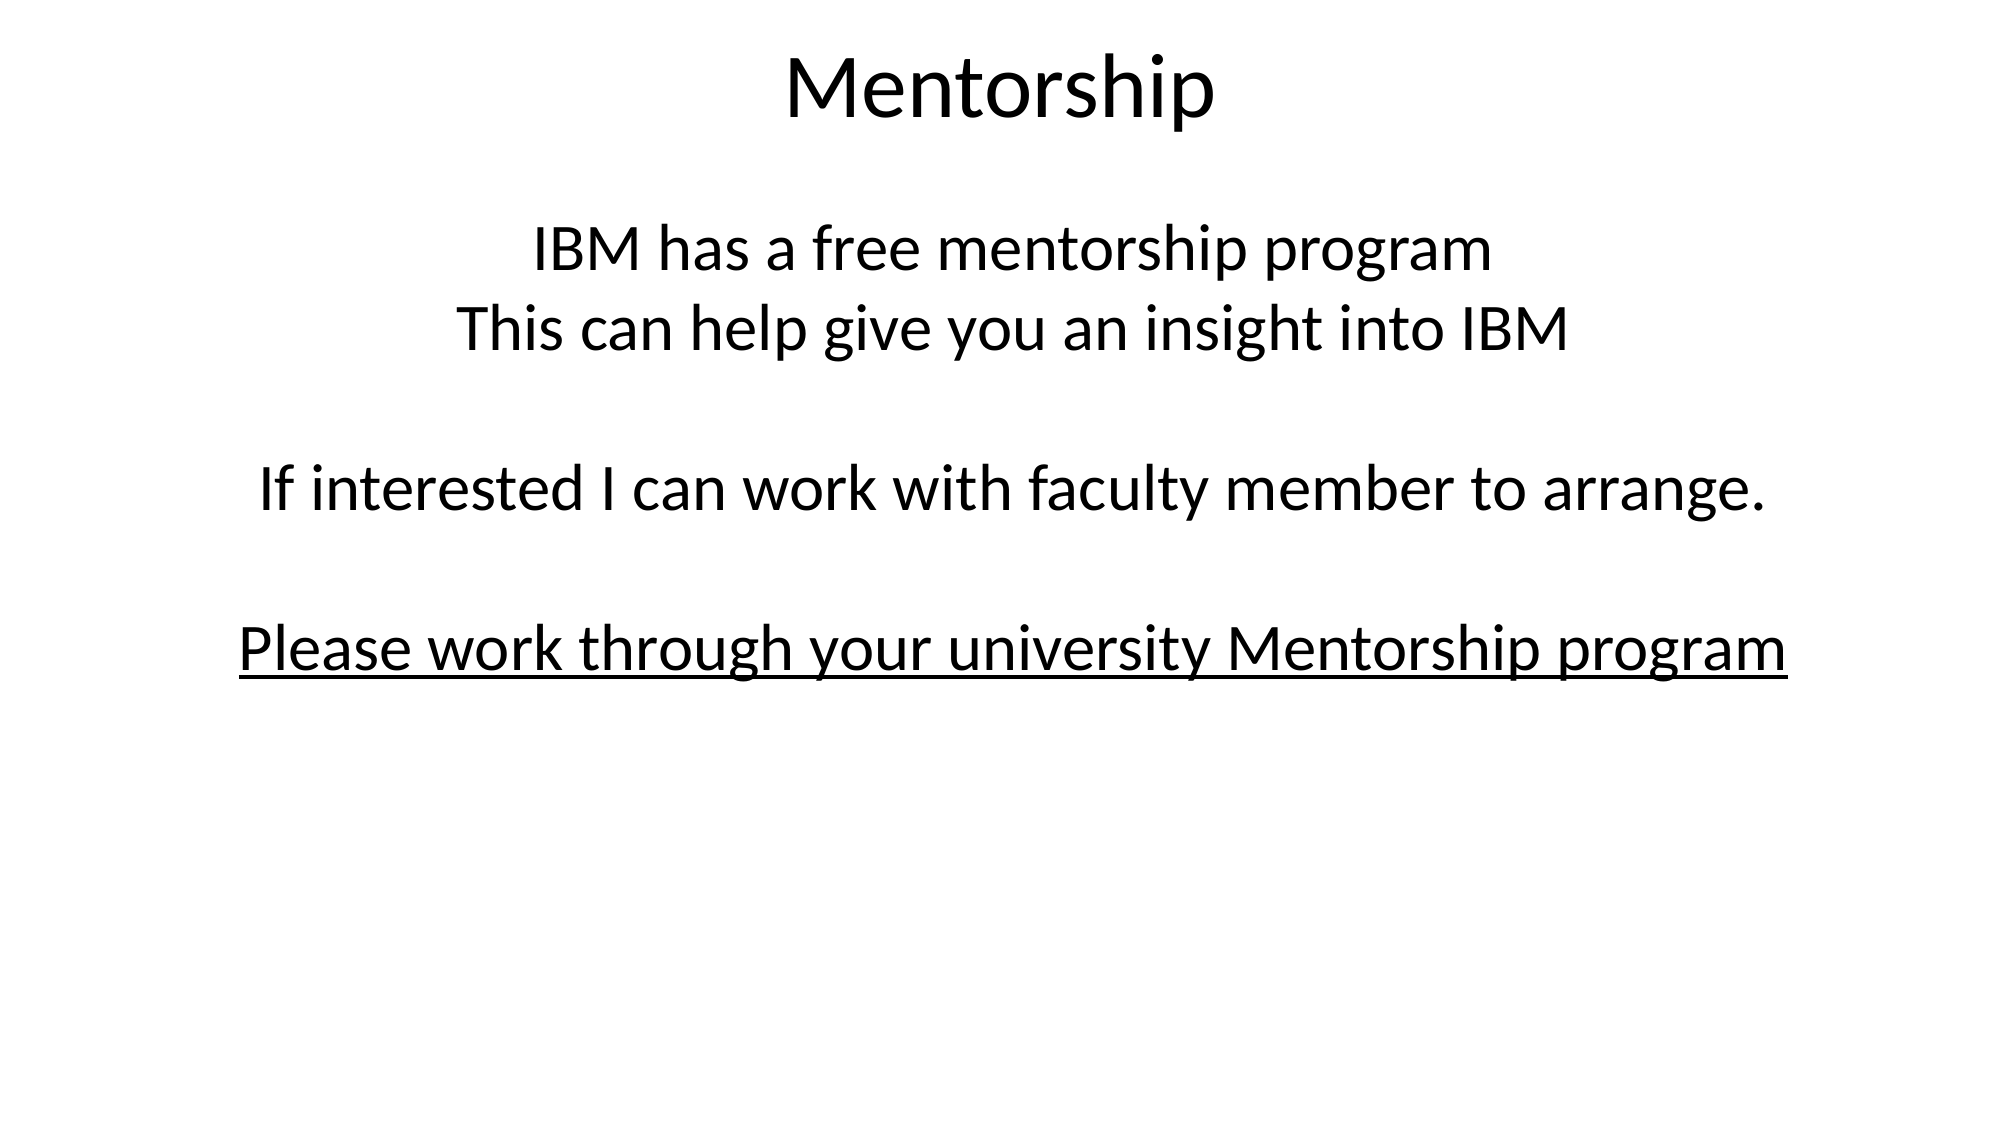

# Mentorship
IBM has a free mentorship program
This can help give you an insight into IBM

If interested I can work with faculty member to arrange.

Please work through your university Mentorship program